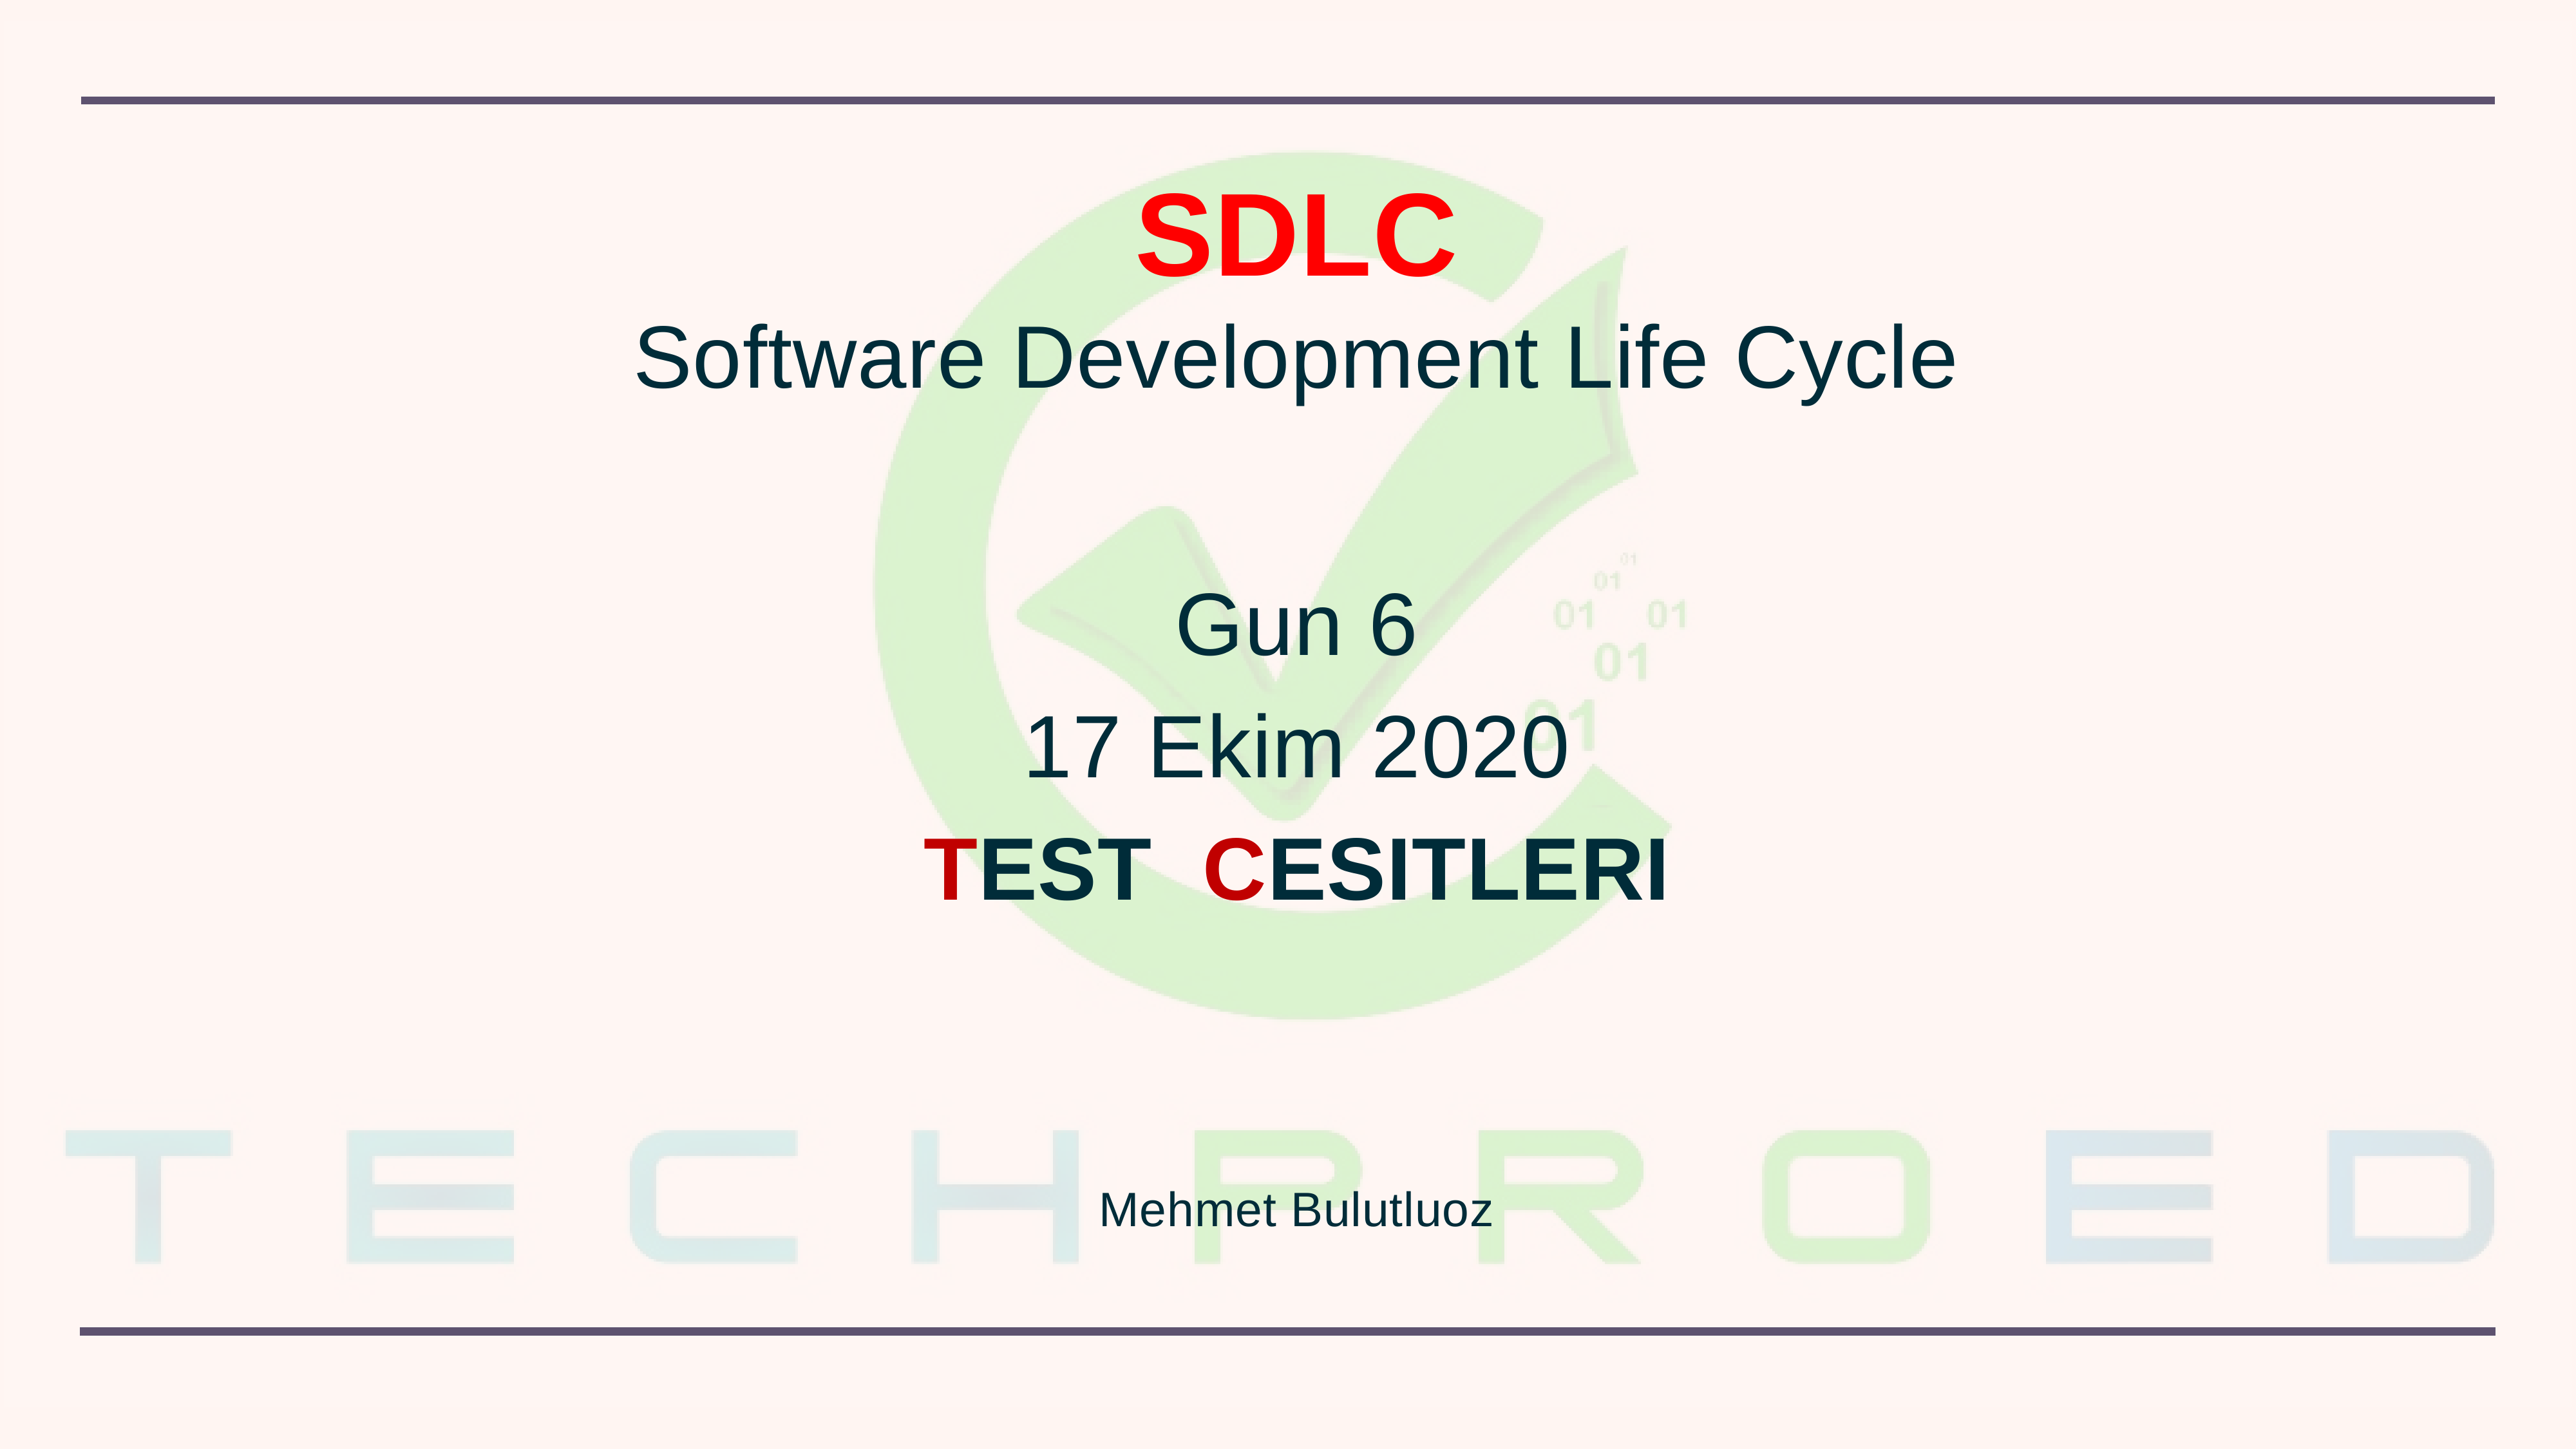

SDLC
Software Development Life Cycle

Gun 6
17 Ekim 2020
TEST  CESITLERI

Mehmet Bulutluoz